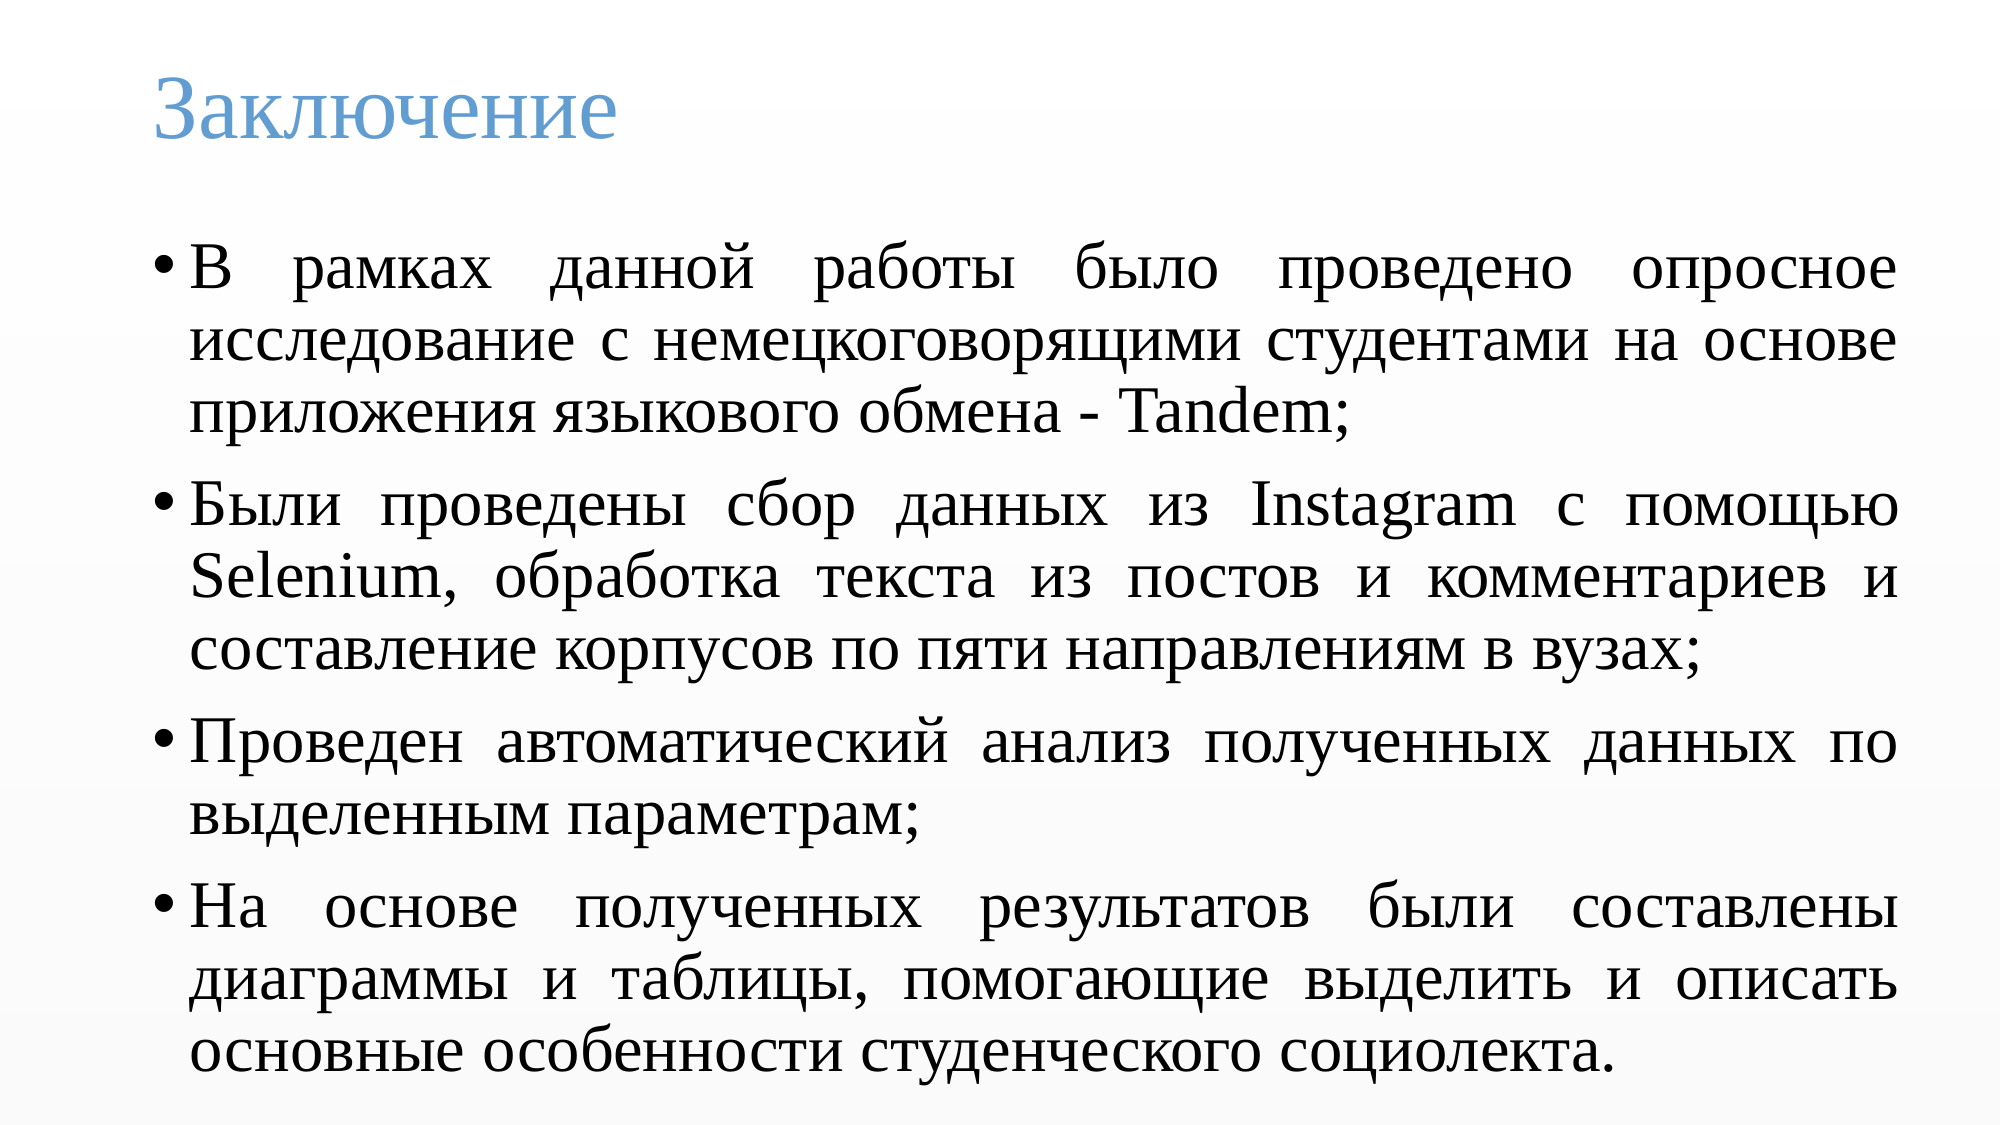

# Заключение
В рамках данной работы было проведено опросное исследование с немецкоговорящими студентами на основе приложения языкового обмена - Tandem;
Были проведены сбор данных из Instagram с помощью Selenium, обработка текста из постов и комментариев и составление корпусов по пяти направлениям в вузах;
Проведен автоматический анализ полученных данных по выделенным параметрам;
На основе полученных результатов были составлены диаграммы и таблицы, помогающие выделить и описать основные особенности студенческого социолекта.